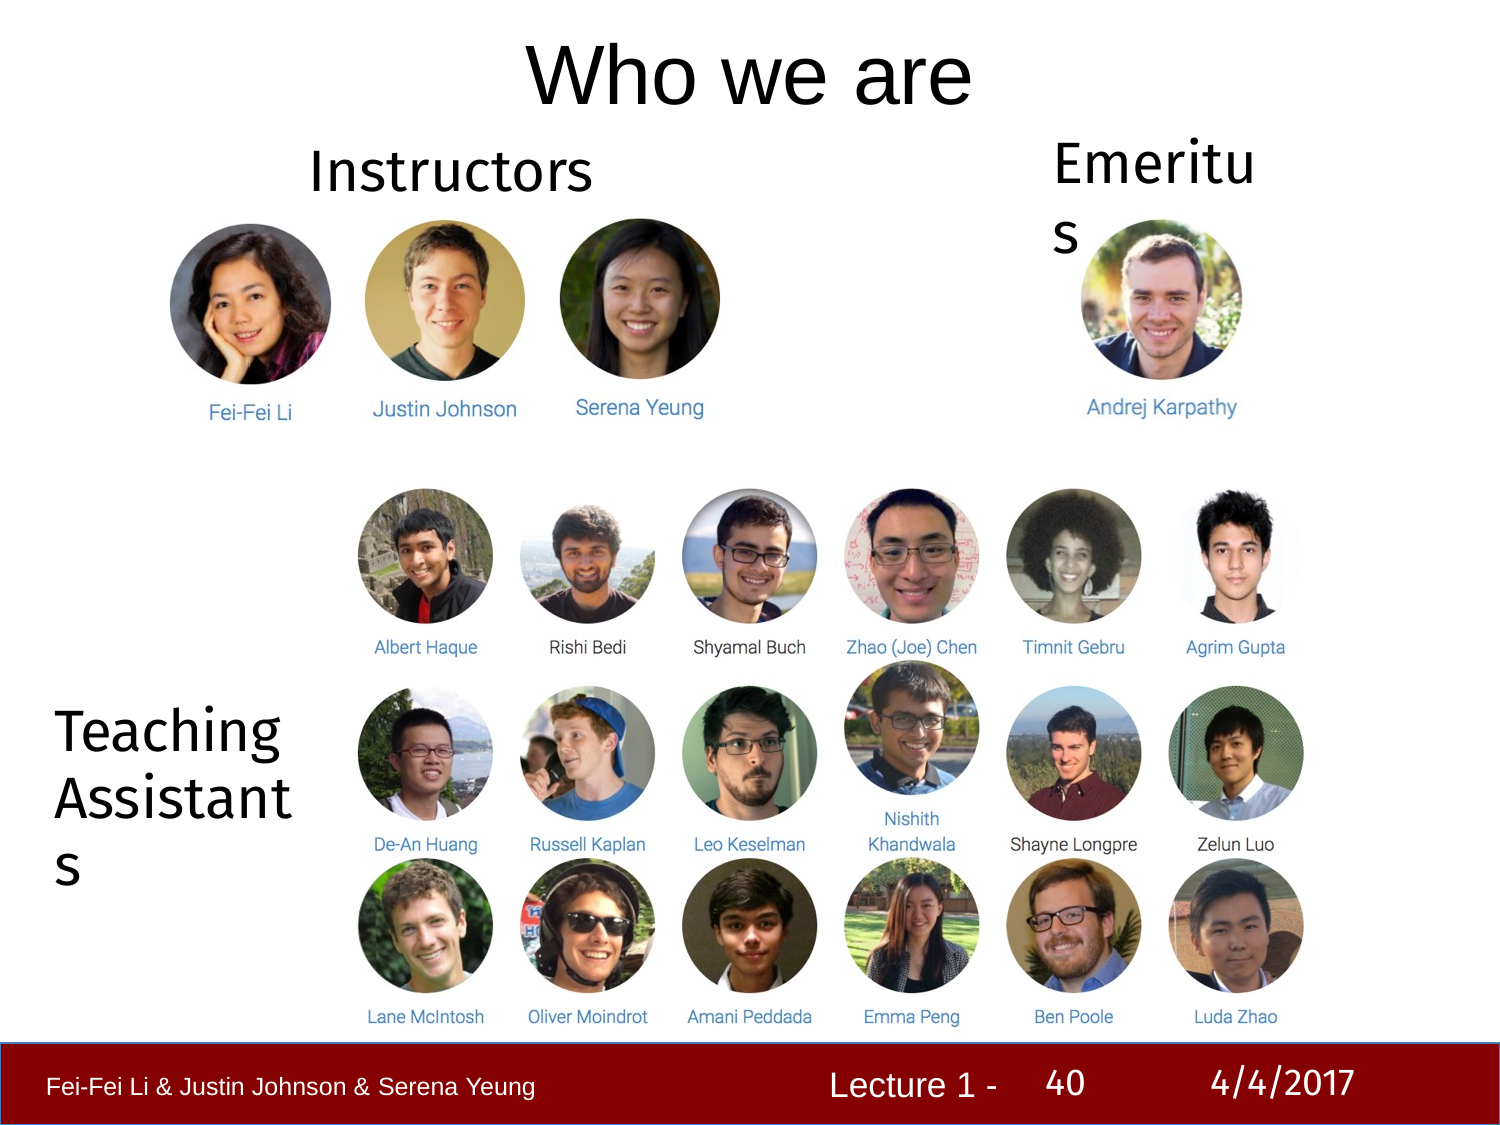

# Who we are
Instructors
Emeritus

Teaching  Assistants
40
4/4/2017
Lecture 1 -
Fei-Fei Li & Justin Johnson & Serena Yeung